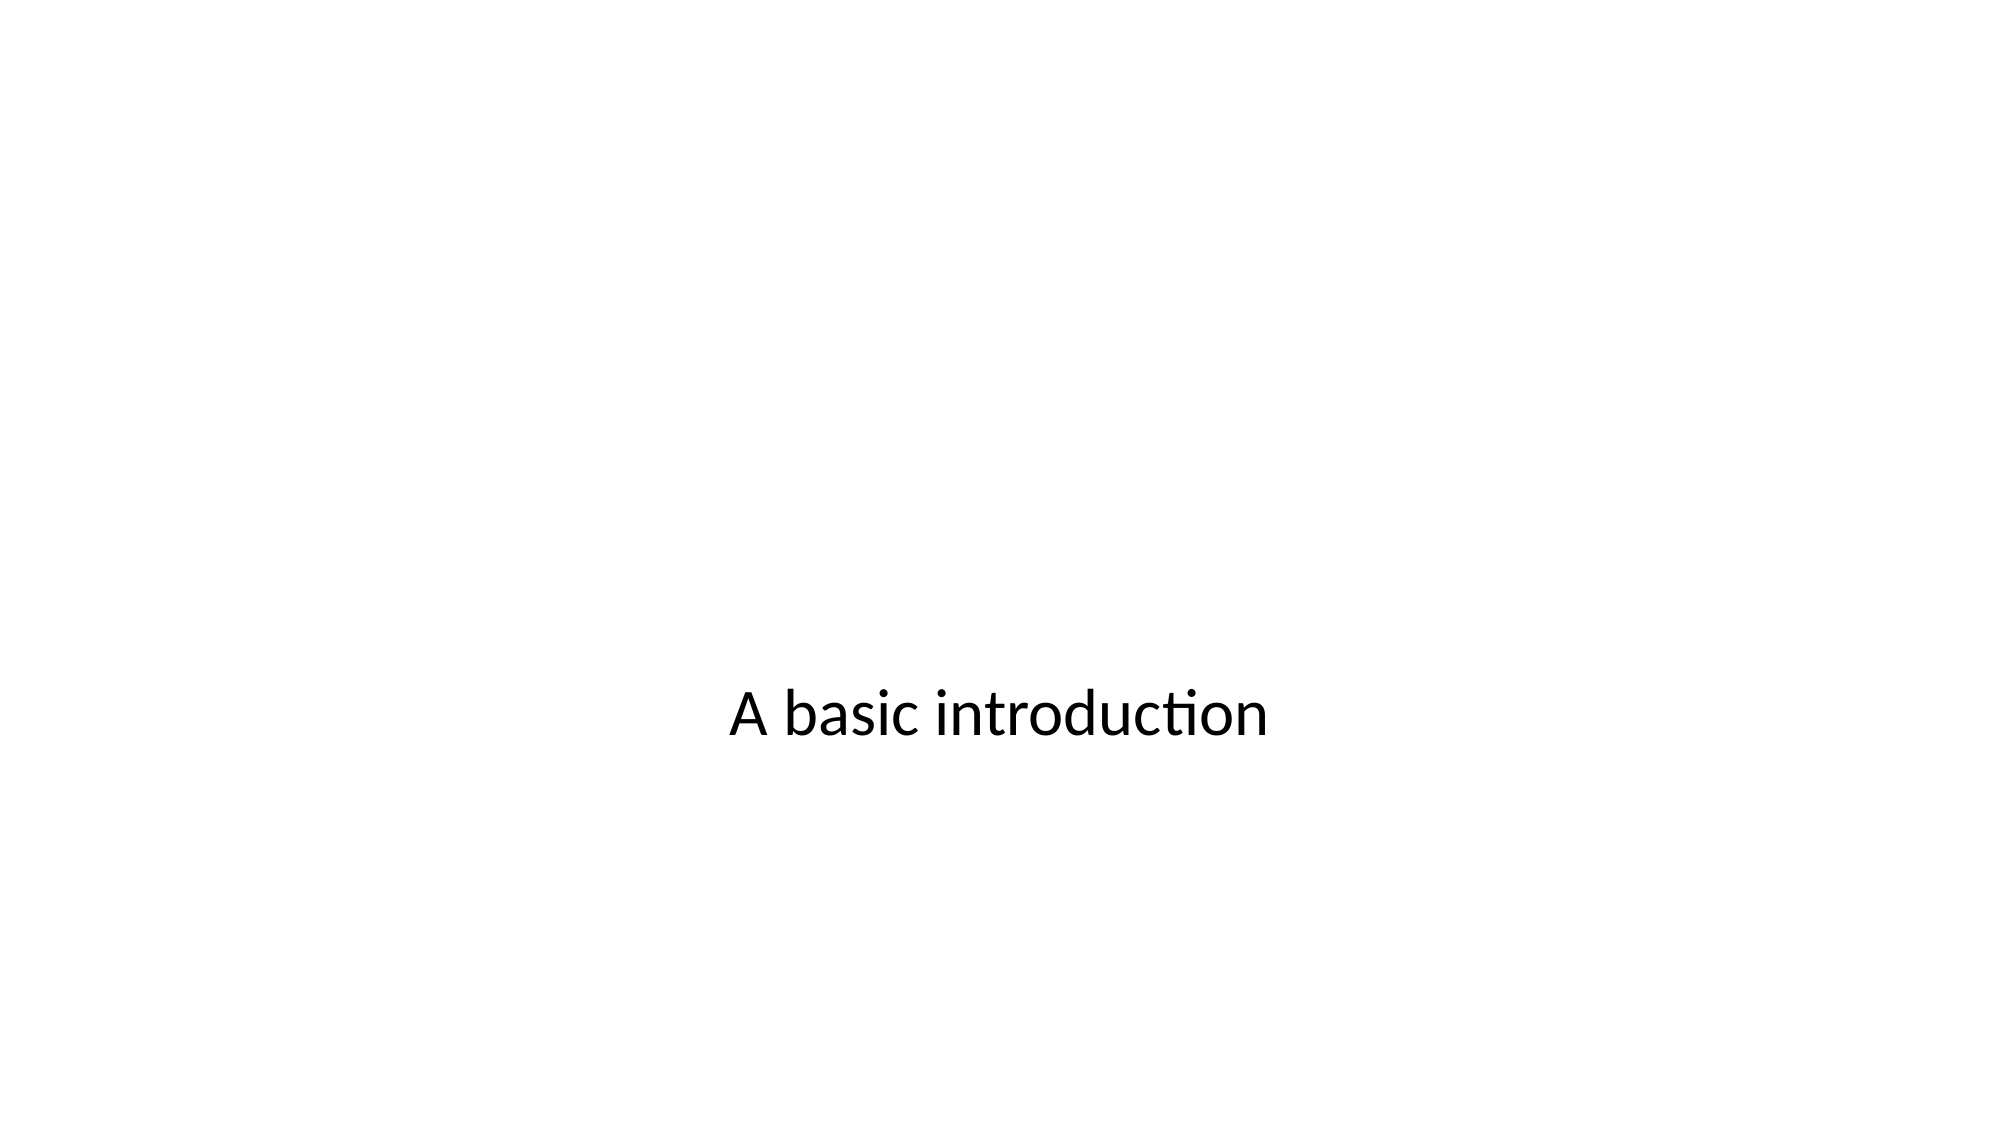

# Network Security and OAuth2
A basic introduction